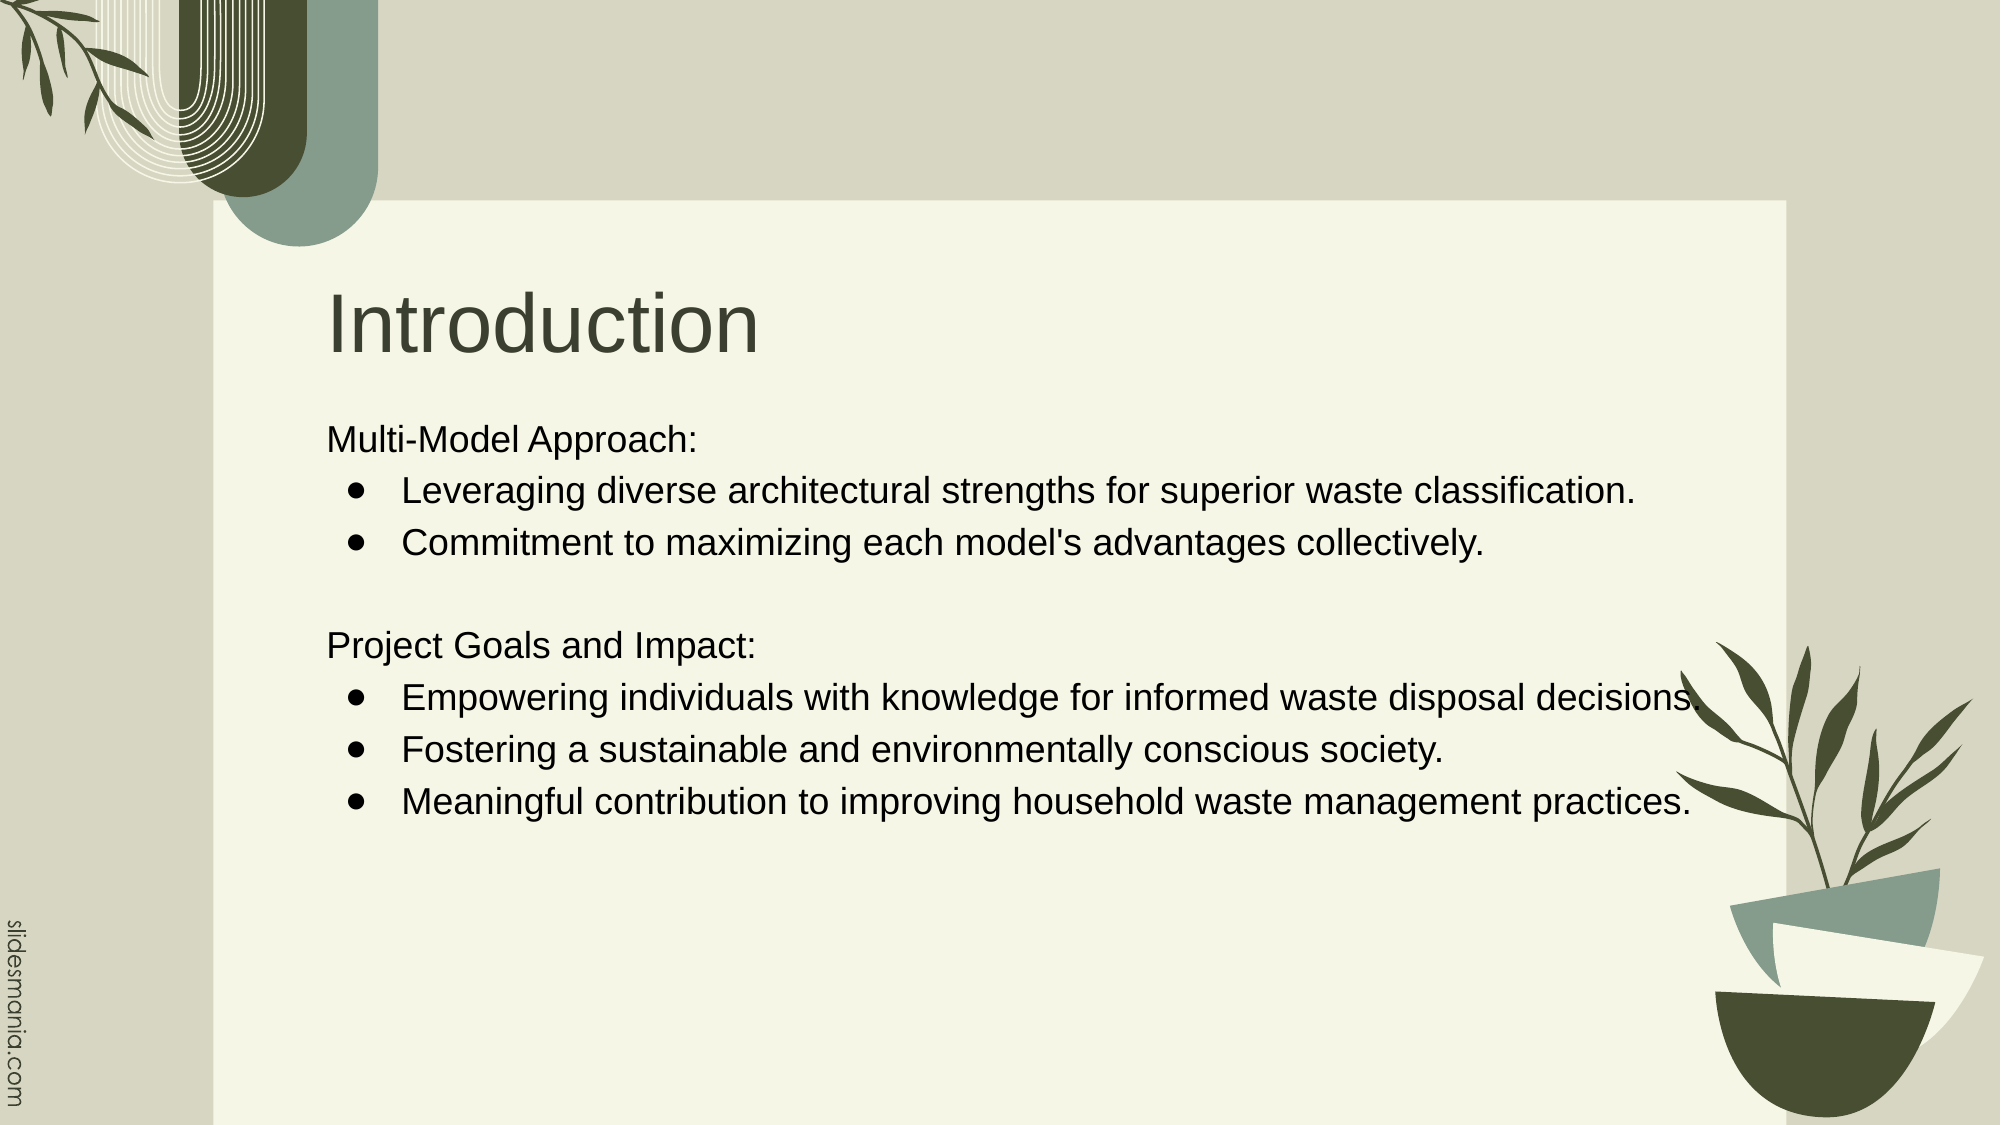

# Introduction
Multi-Model Approach:
Leveraging diverse architectural strengths for superior waste classification.
Commitment to maximizing each model's advantages collectively.

Project Goals and Impact:
Empowering individuals with knowledge for informed waste disposal decisions.
Fostering a sustainable and environmentally conscious society.
Meaningful contribution to improving household waste management practices.